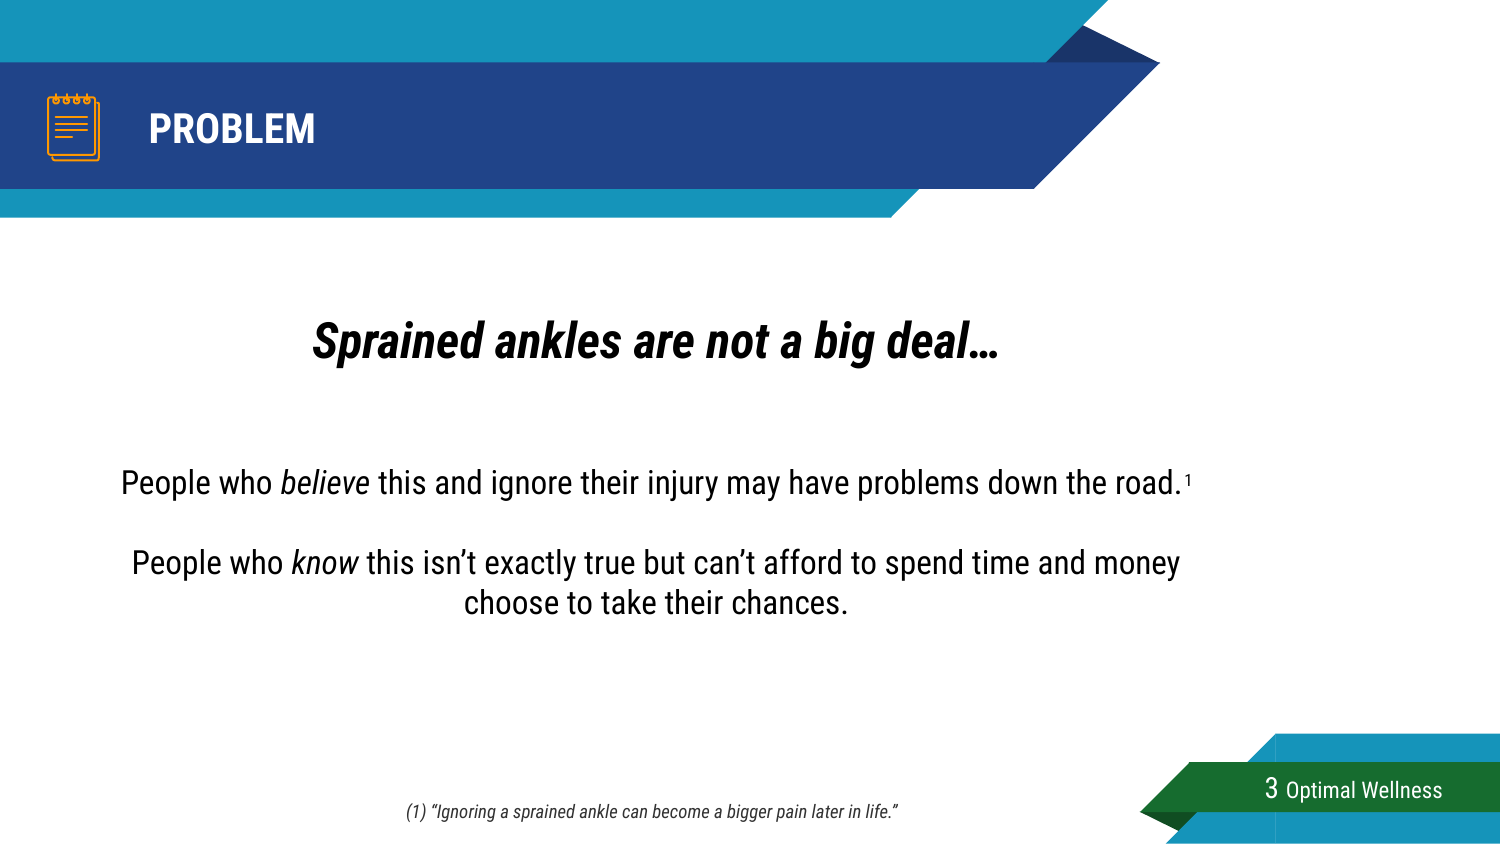

# PROBLEM

Sprained ankles are not a big deal…

People who believe this and ignore their injury may have problems down the road.1

People who know this isn’t exactly true but can’t afford to spend time and money choose to take their chances.
3 Optimal Wellness
(1) “Ignoring a sprained ankle can become a bigger pain later in life.”